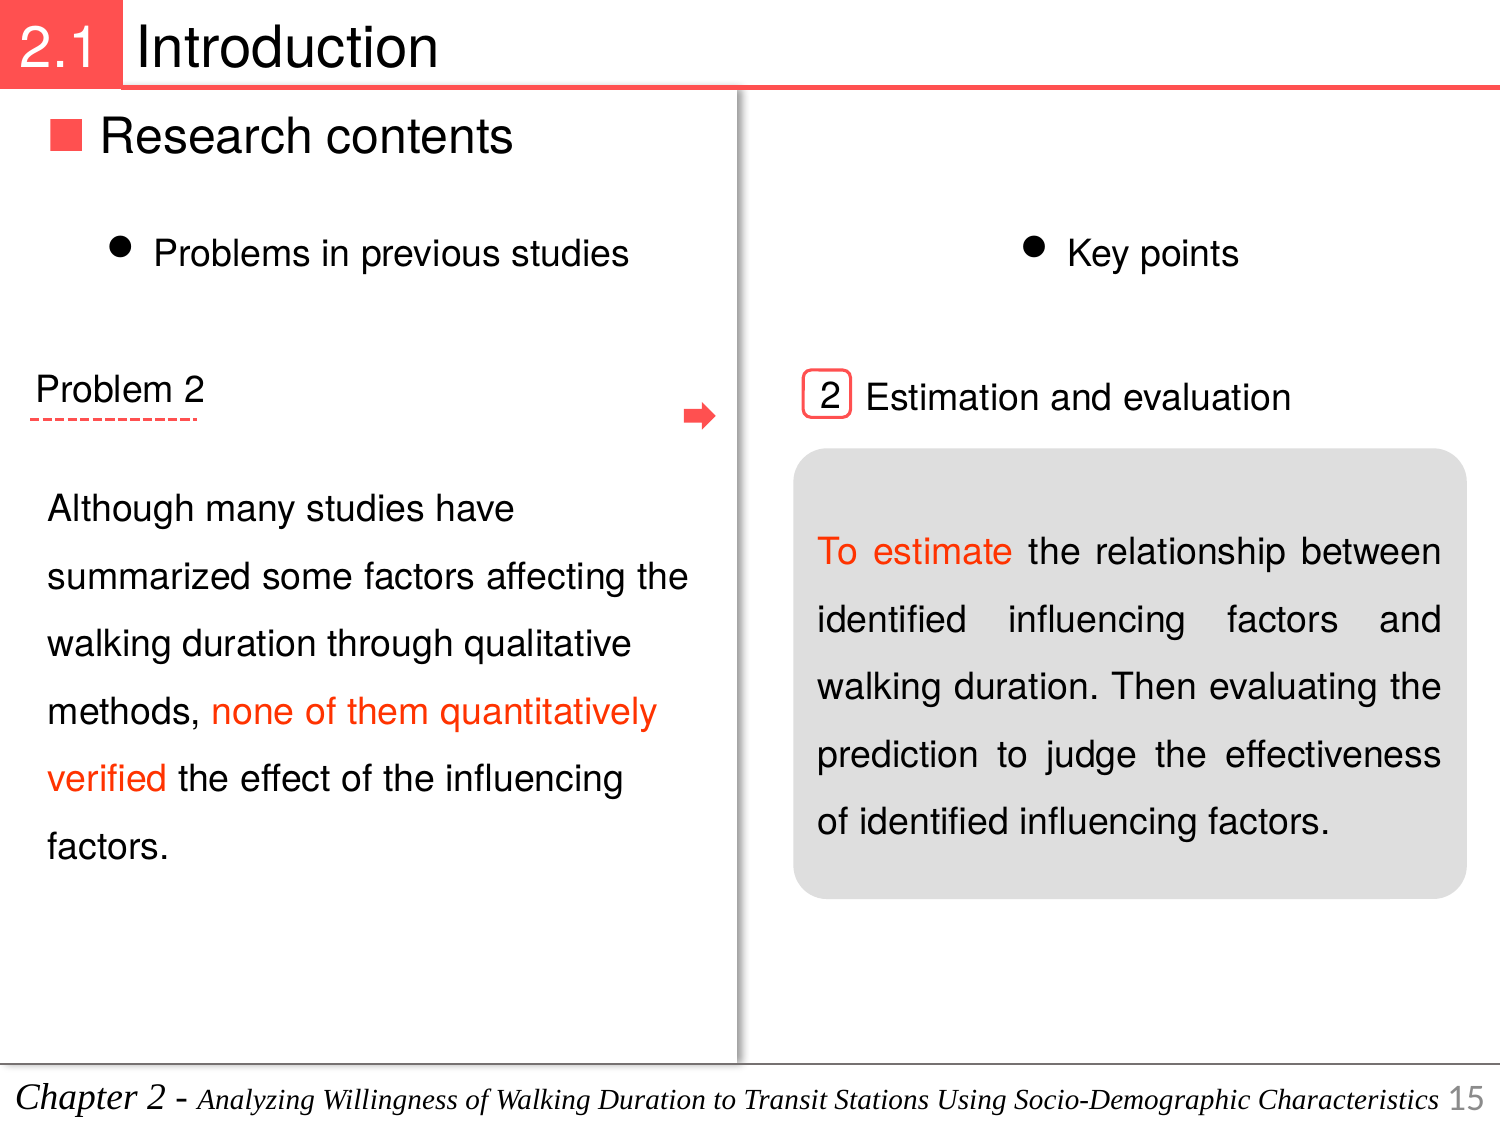

2.1
Introduction

Research contents

Problems in previous studies
Key points
Problem 2
Estimation and evaluation
2
To estimate the relationship between identified influencing factors and walking duration. Then evaluating the prediction to judge the effectiveness of identified influencing factors.

Although many studies have summarized some factors affecting the walking duration through qualitative methods, none of them quantitatively verified the effect of the influencing factors.
Chapter 2 - Analyzing Willingness of Walking Duration to Transit Stations Using Socio-Demographic Characteristics
15